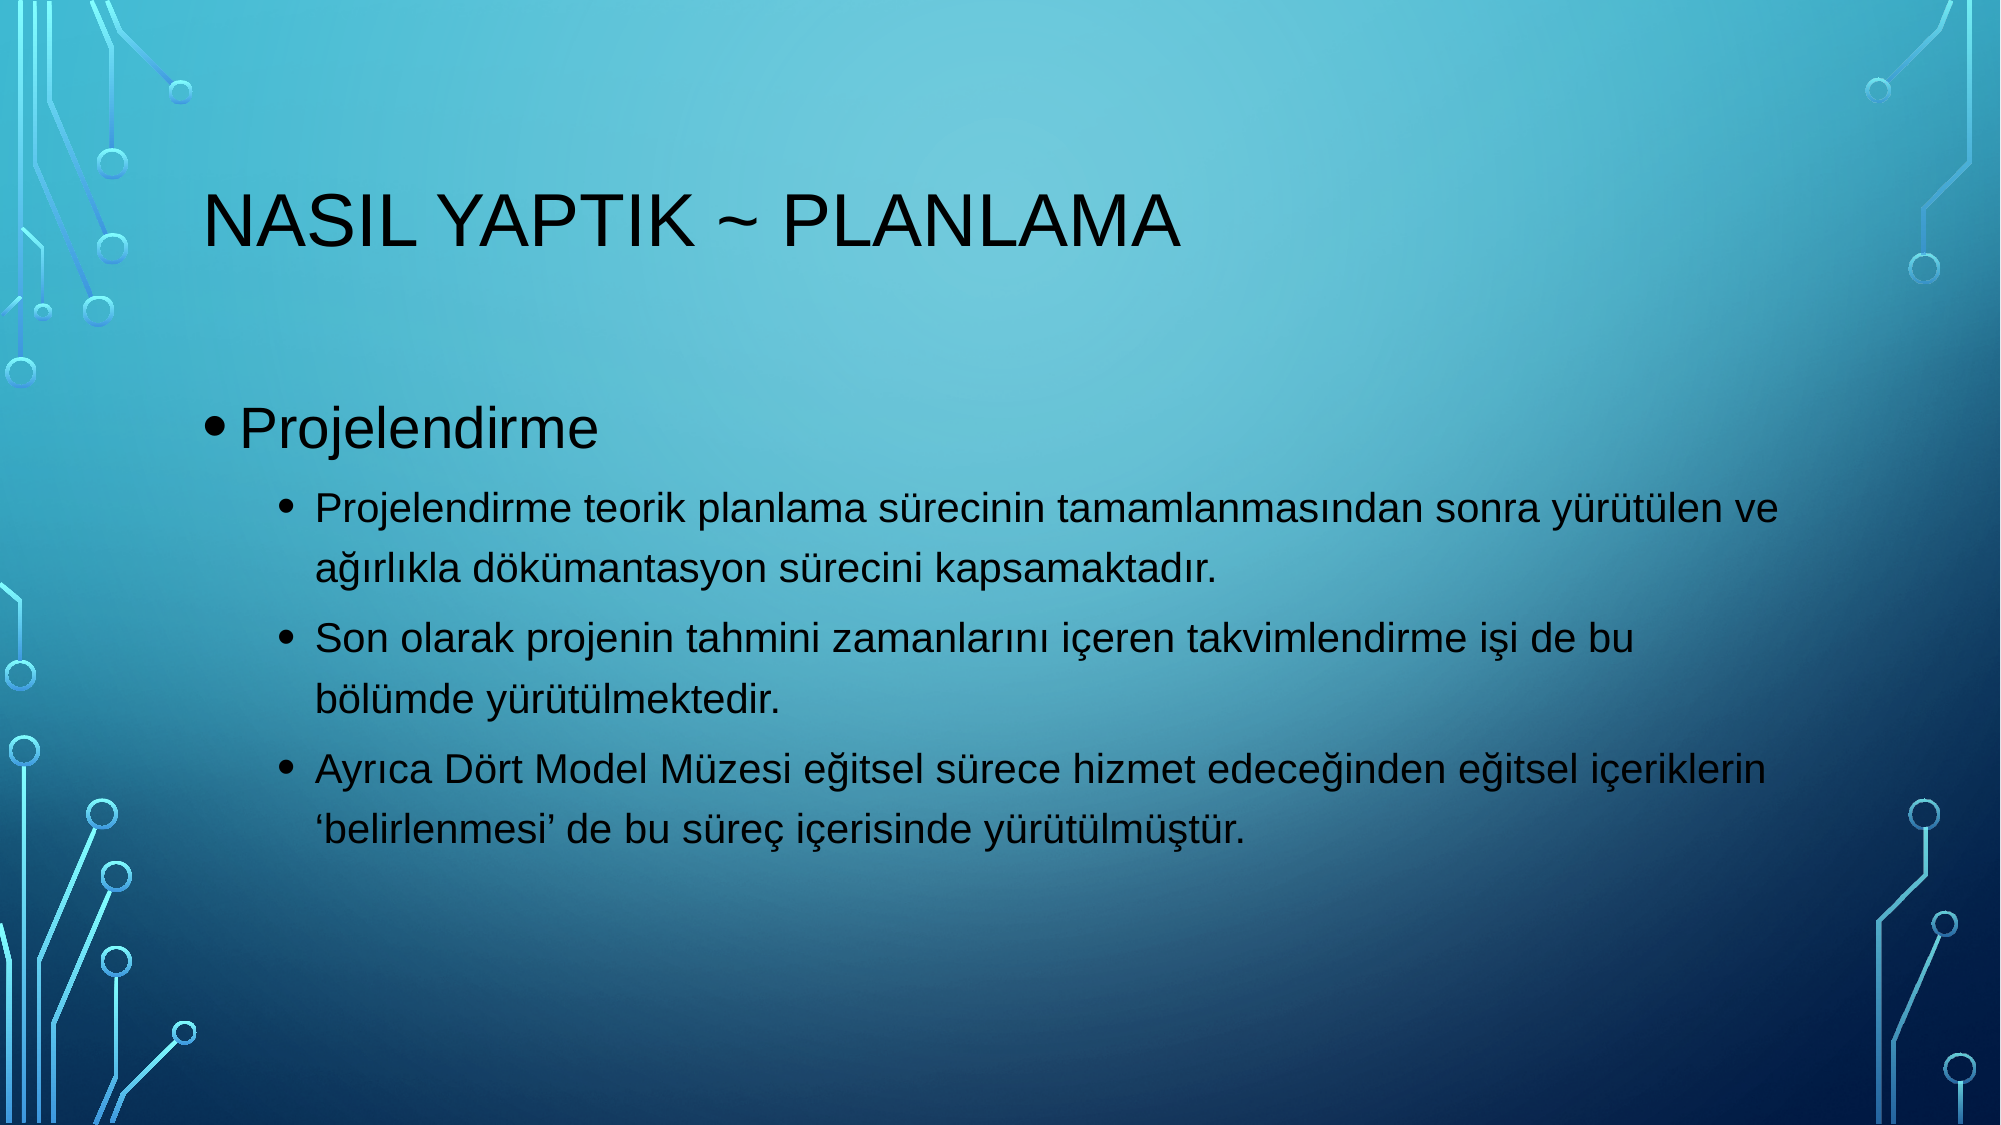

# Nasıl Yaptık ~ Planlama
Projelendirme
Projelendirme teorik planlama sürecinin tamamlanmasından sonra yürütülen ve ağırlıkla dökümantasyon sürecini kapsamaktadır.
Son olarak projenin tahmini zamanlarını içeren takvimlendirme işi de bu bölümde yürütülmektedir.
Ayrıca Dört Model Müzesi eğitsel sürece hizmet edeceğinden eğitsel içeriklerin ‘belirlenmesi’ de bu süreç içerisinde yürütülmüştür.